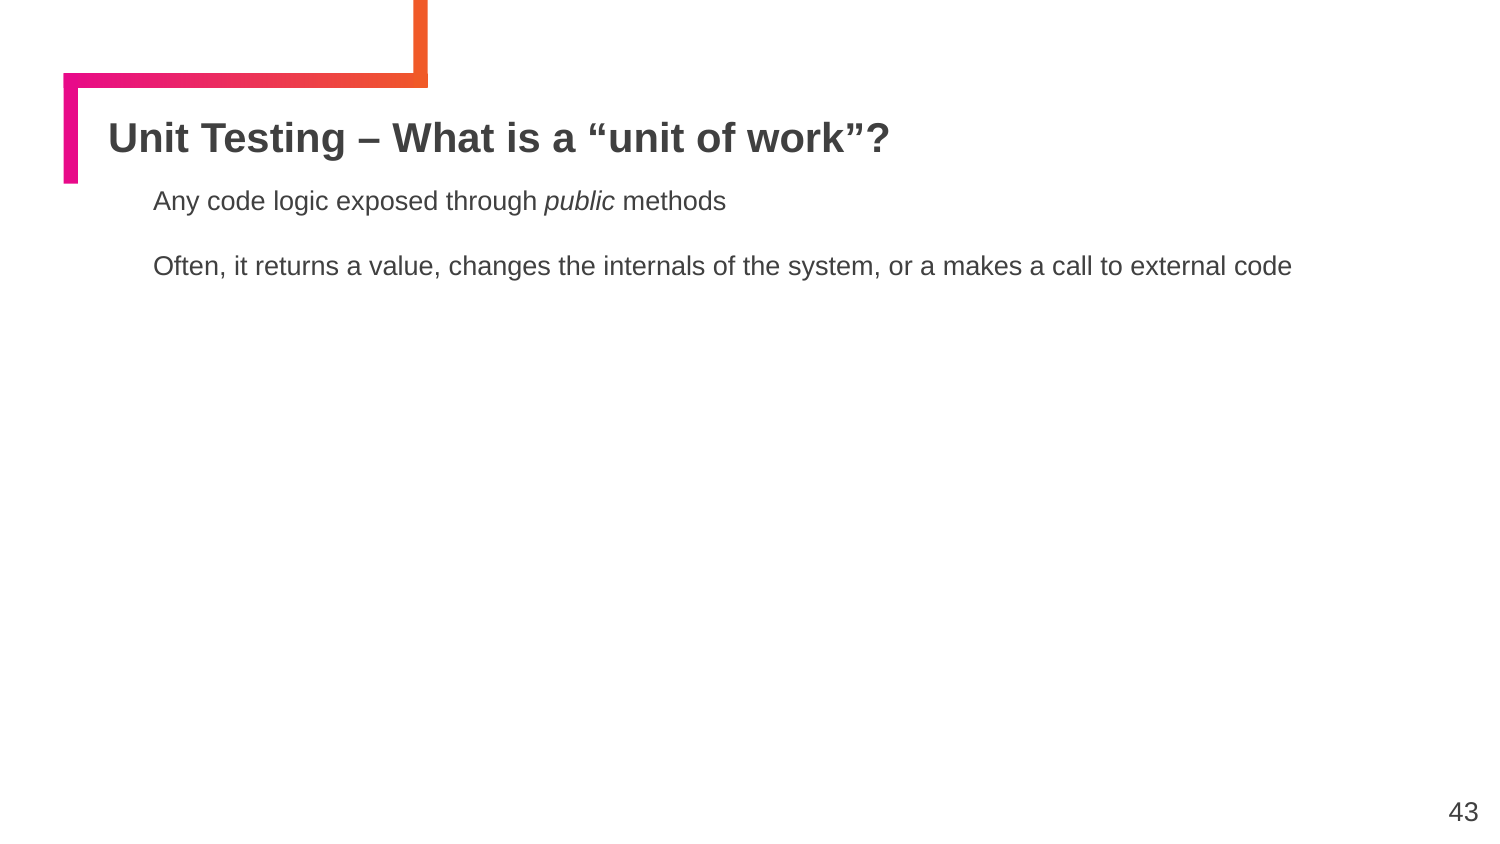

# Unit Testing – What is a “unit of work”?
Any code logic exposed through public methods

Often, it returns a value, changes the internals of the system, or a makes a call to external code

43